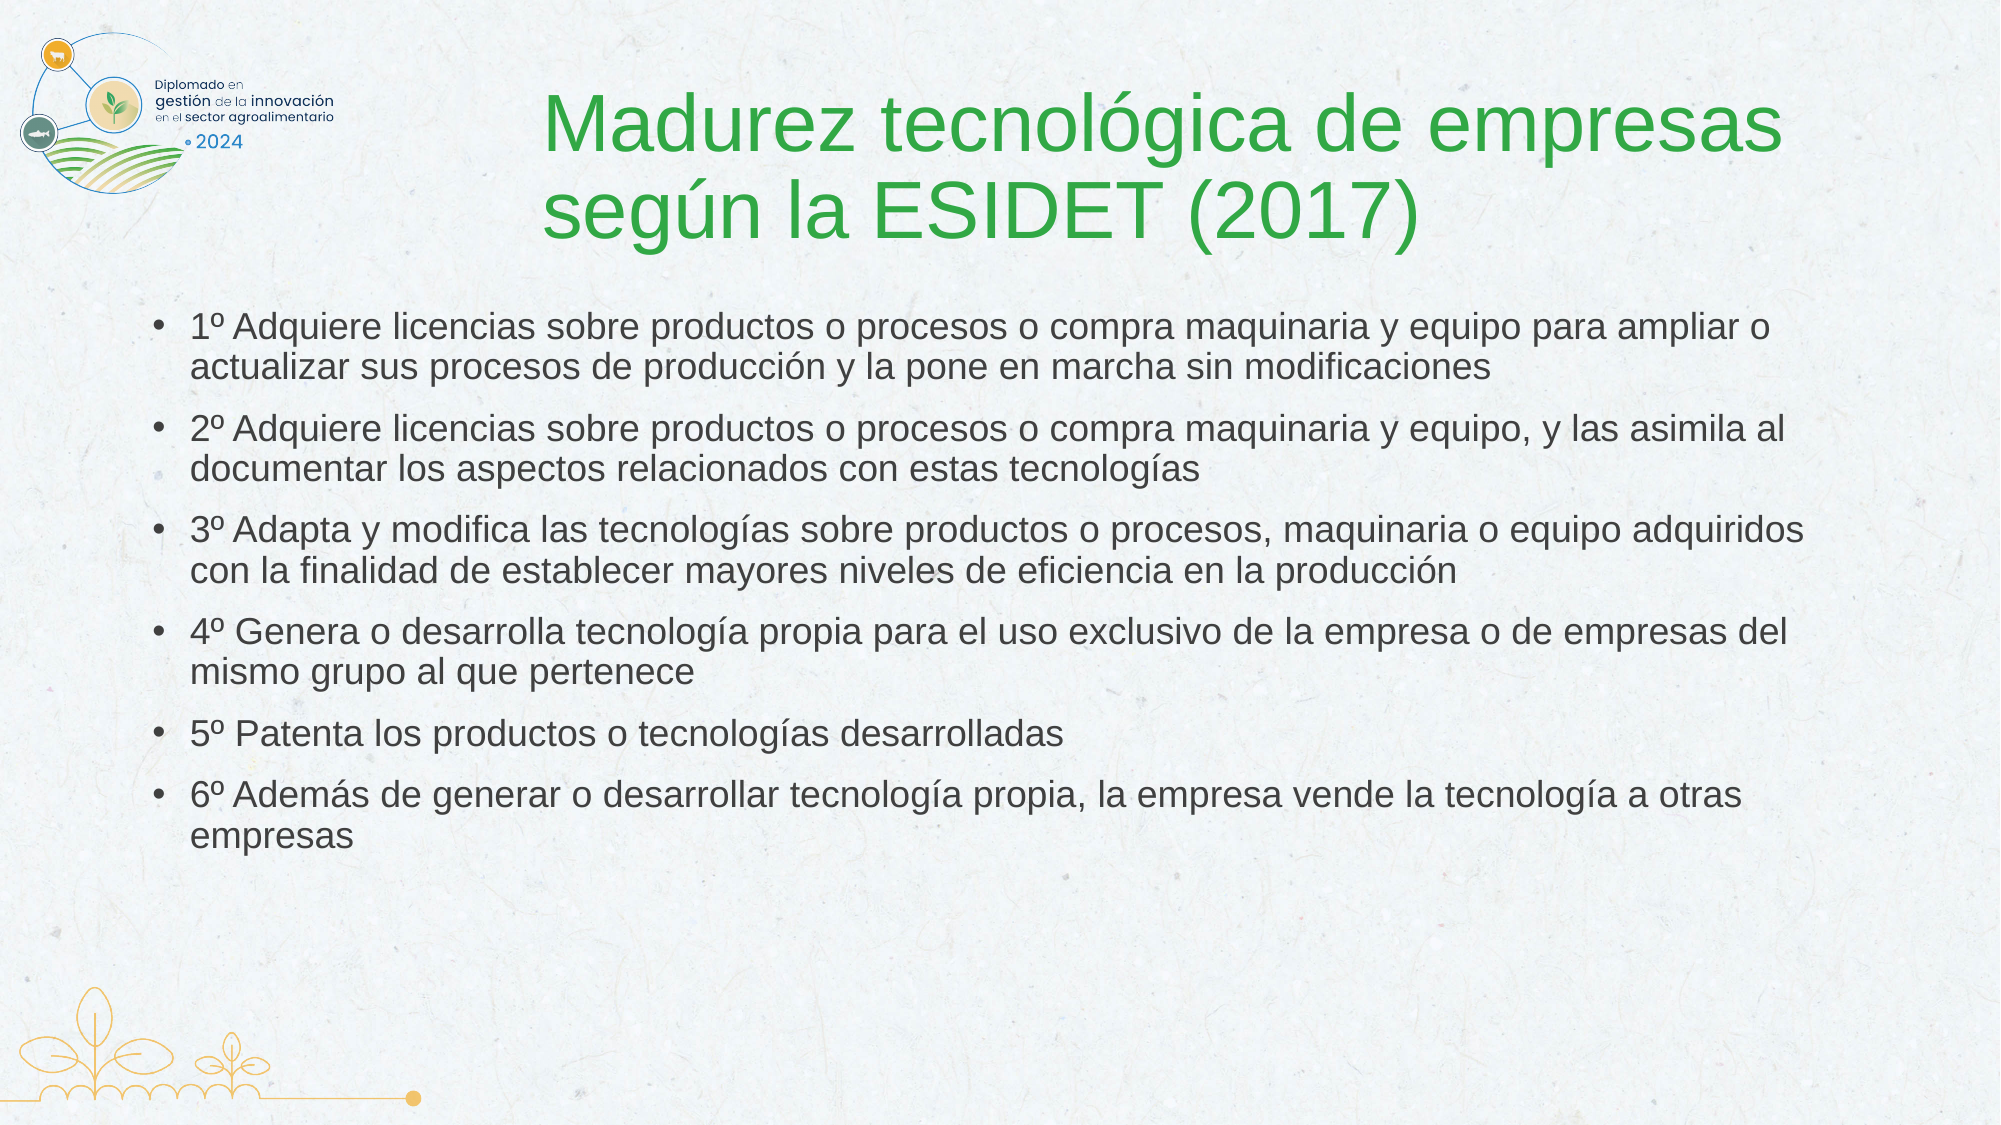

# Madurez tecnológica de empresas según la ESIDET (2017)
1º Adquiere licencias sobre productos o procesos o compra maquinaria y equipo para ampliar o actualizar sus procesos de producción y la pone en marcha sin modificaciones
2º Adquiere licencias sobre productos o procesos o compra maquinaria y equipo, y las asimila al documentar los aspectos relacionados con estas tecnologías
3º Adapta y modifica las tecnologías sobre productos o procesos, maquinaria o equipo adquiridos con la finalidad de establecer mayores niveles de eficiencia en la producción
4º Genera o desarrolla tecnología propia para el uso exclusivo de la empresa o de empresas del mismo grupo al que pertenece
5º Patenta los productos o tecnologías desarrolladas
6º Además de generar o desarrollar tecnología propia, la empresa vende la tecnología a otras empresas